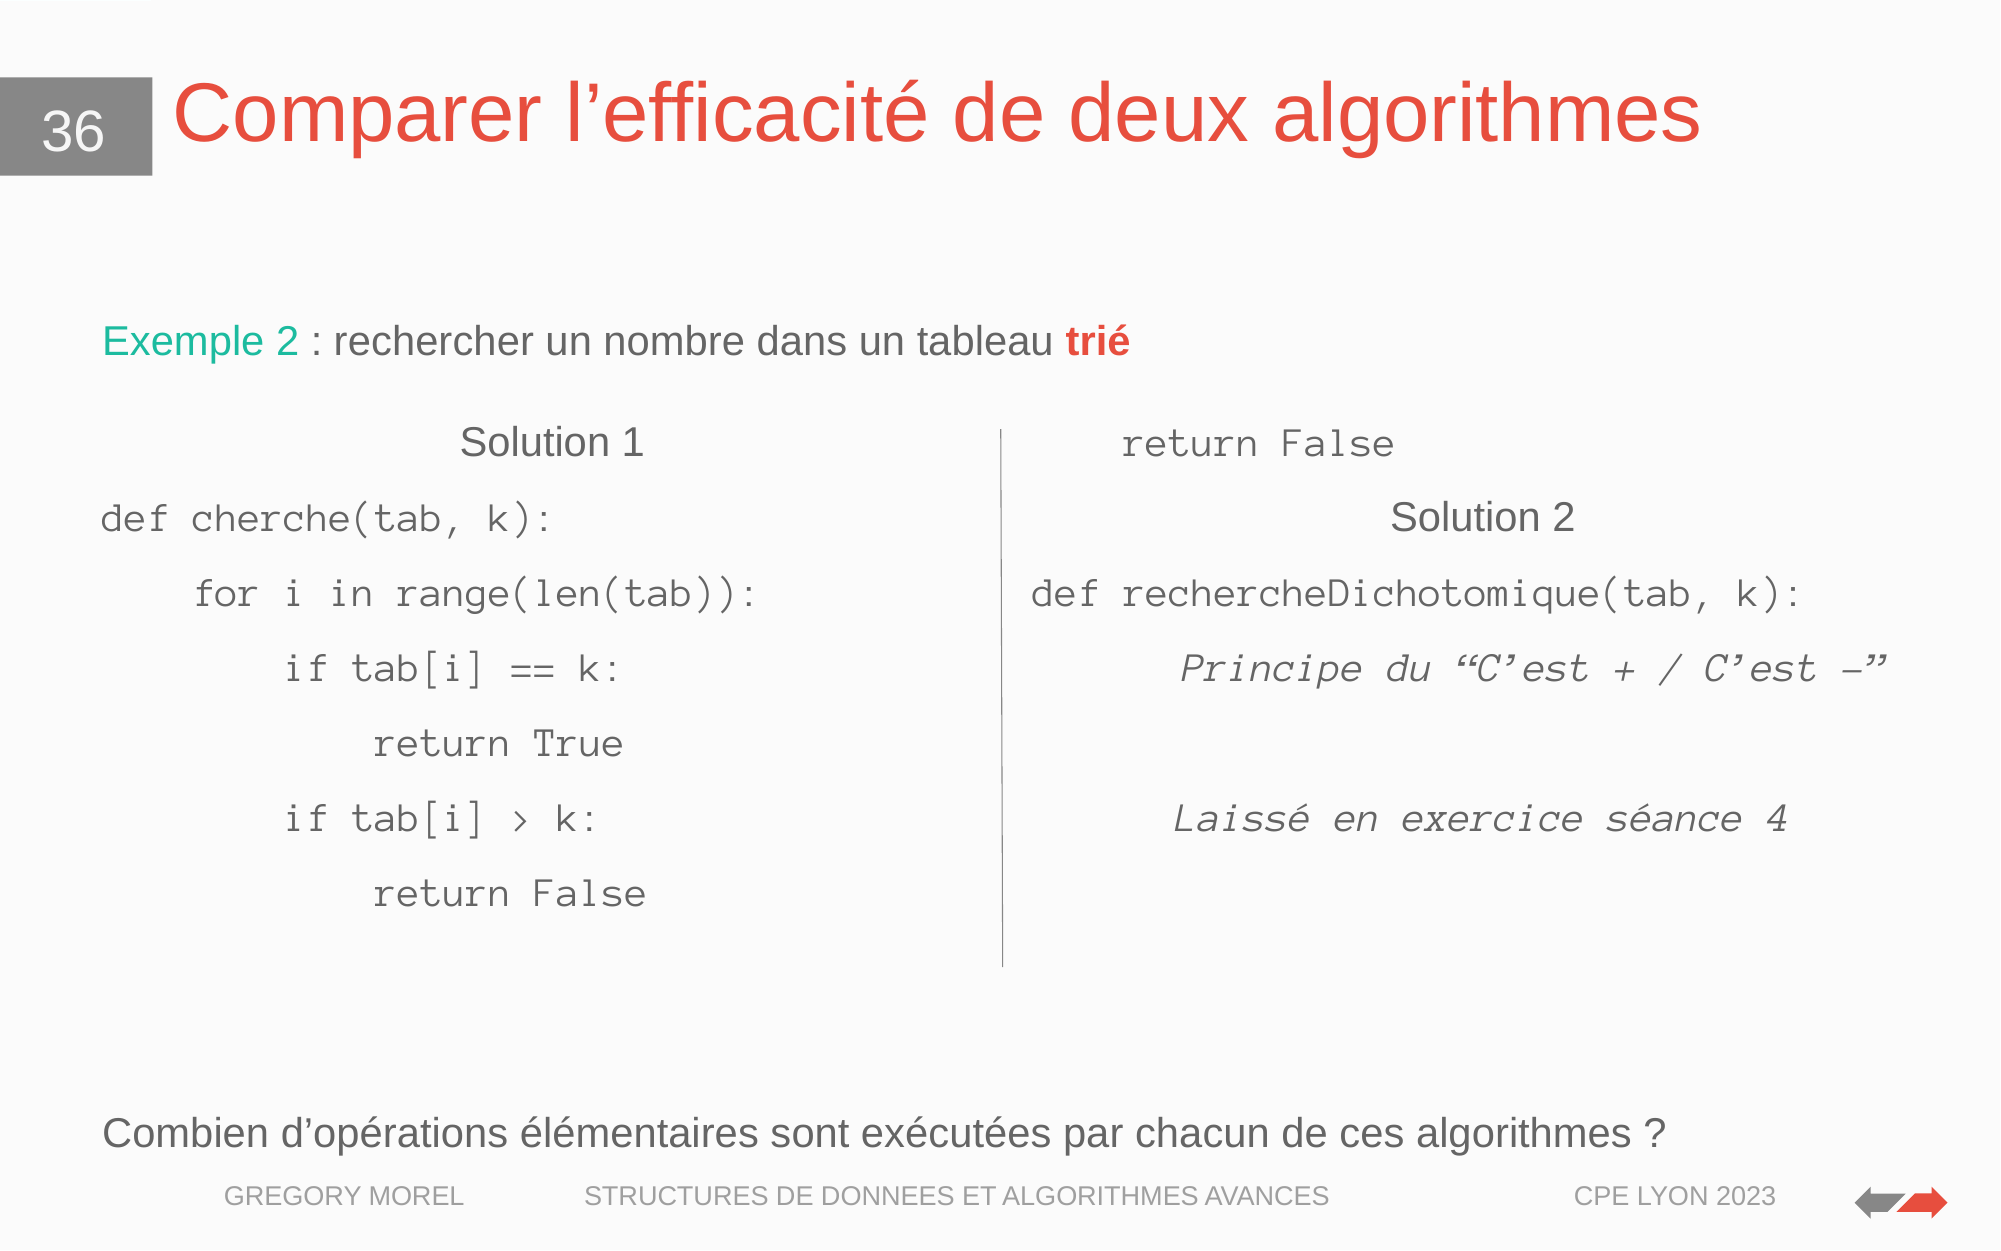

# Comparer l’efficacité de deux algorithmes
36
Exemple 2 : rechercher un nombre dans un tableau trié
Solution 1
def cherche(tab, k):
    for i in range(len(tab)):
        if tab[i] == k:
            return True
        if tab[i] > k:
            return False

    return False
Solution 2
def rechercheDichotomique(tab, k):
	Principe du “C’est + / C’est –”

Laissé en exercice séance 4

Combien d’opérations élémentaires sont exécutées par chacun de ces algorithmes ?